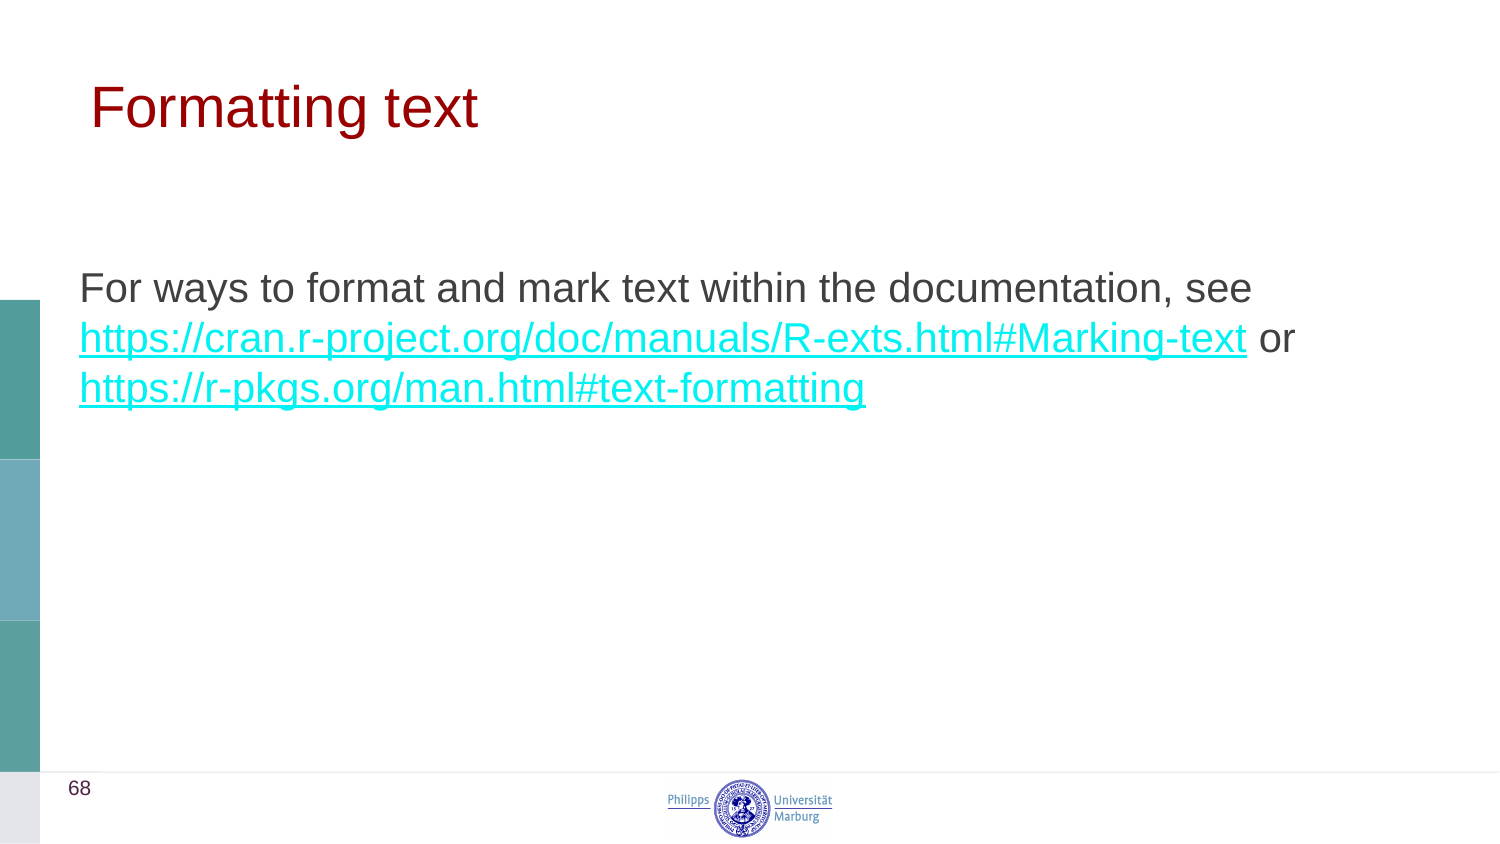

# Formatting text
For ways to format and mark text within the documentation, see https://cran.r-project.org/doc/manuals/R-exts.html#Marking-text or https://r-pkgs.org/man.html#text-formatting

68